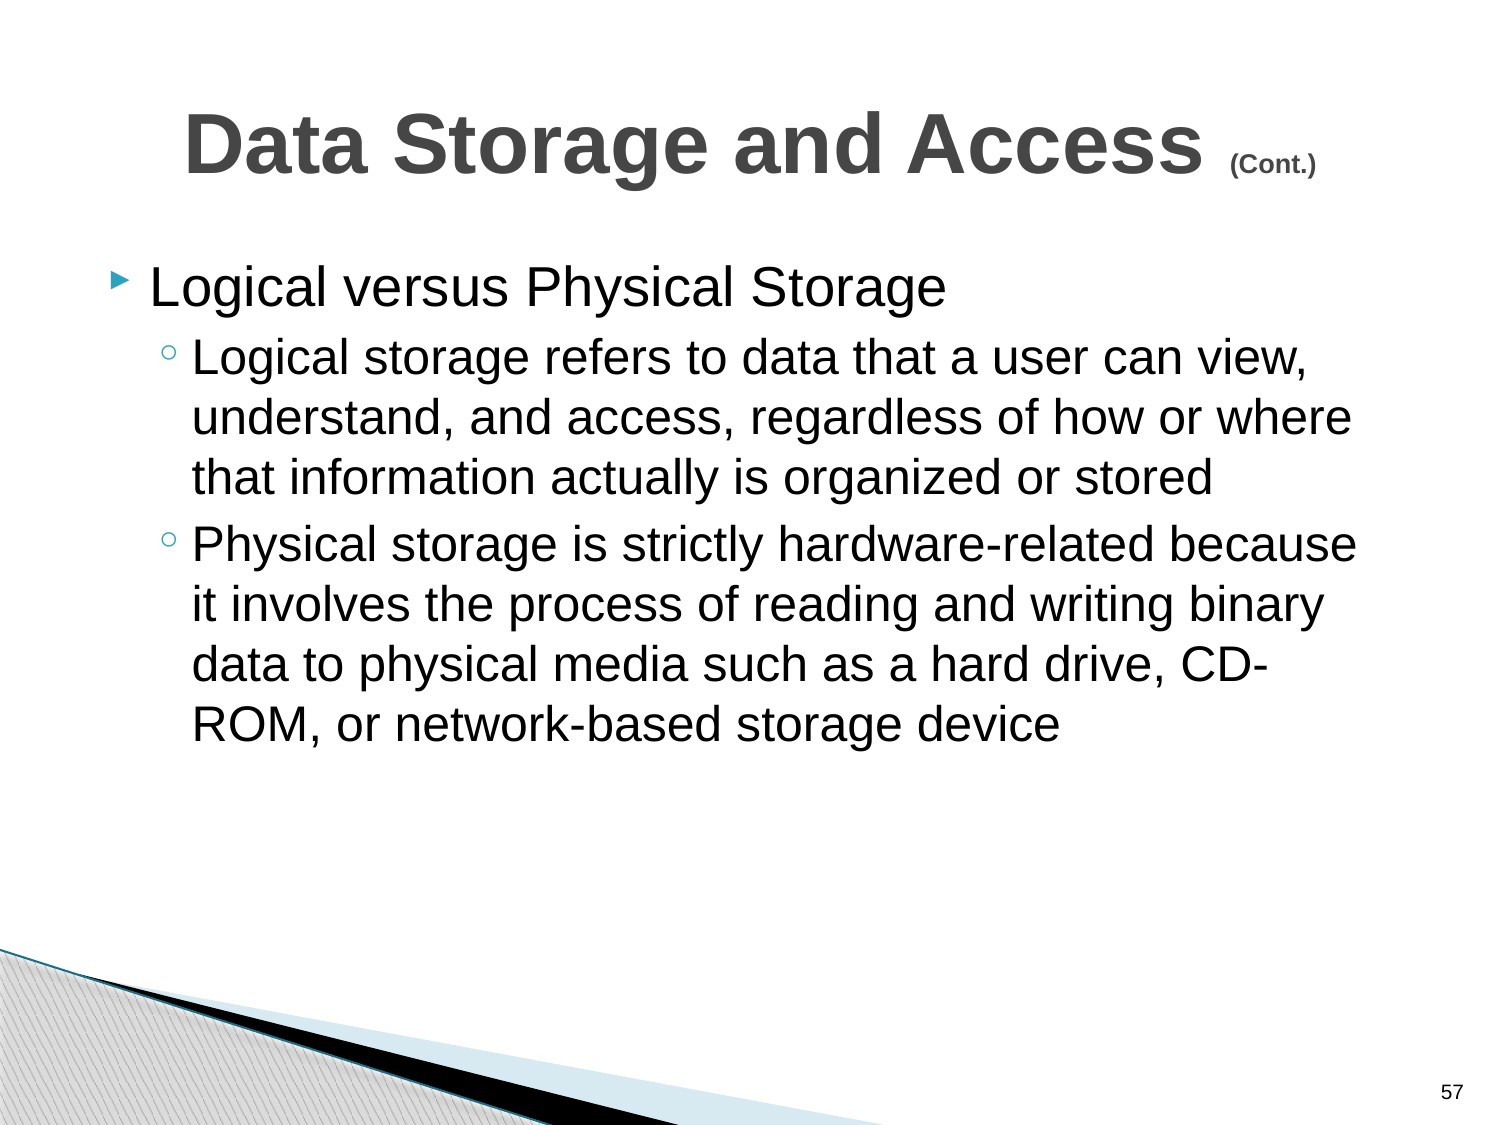

# Data Storage and Access (Cont.)
Logical versus Physical Storage
Logical storage refers to data that a user can view, understand, and access, regardless of how or where that information actually is organized or stored
Physical storage is strictly hardware-related because it involves the process of reading and writing binary data to physical media such as a hard drive, CD-ROM, or network-based storage device
57